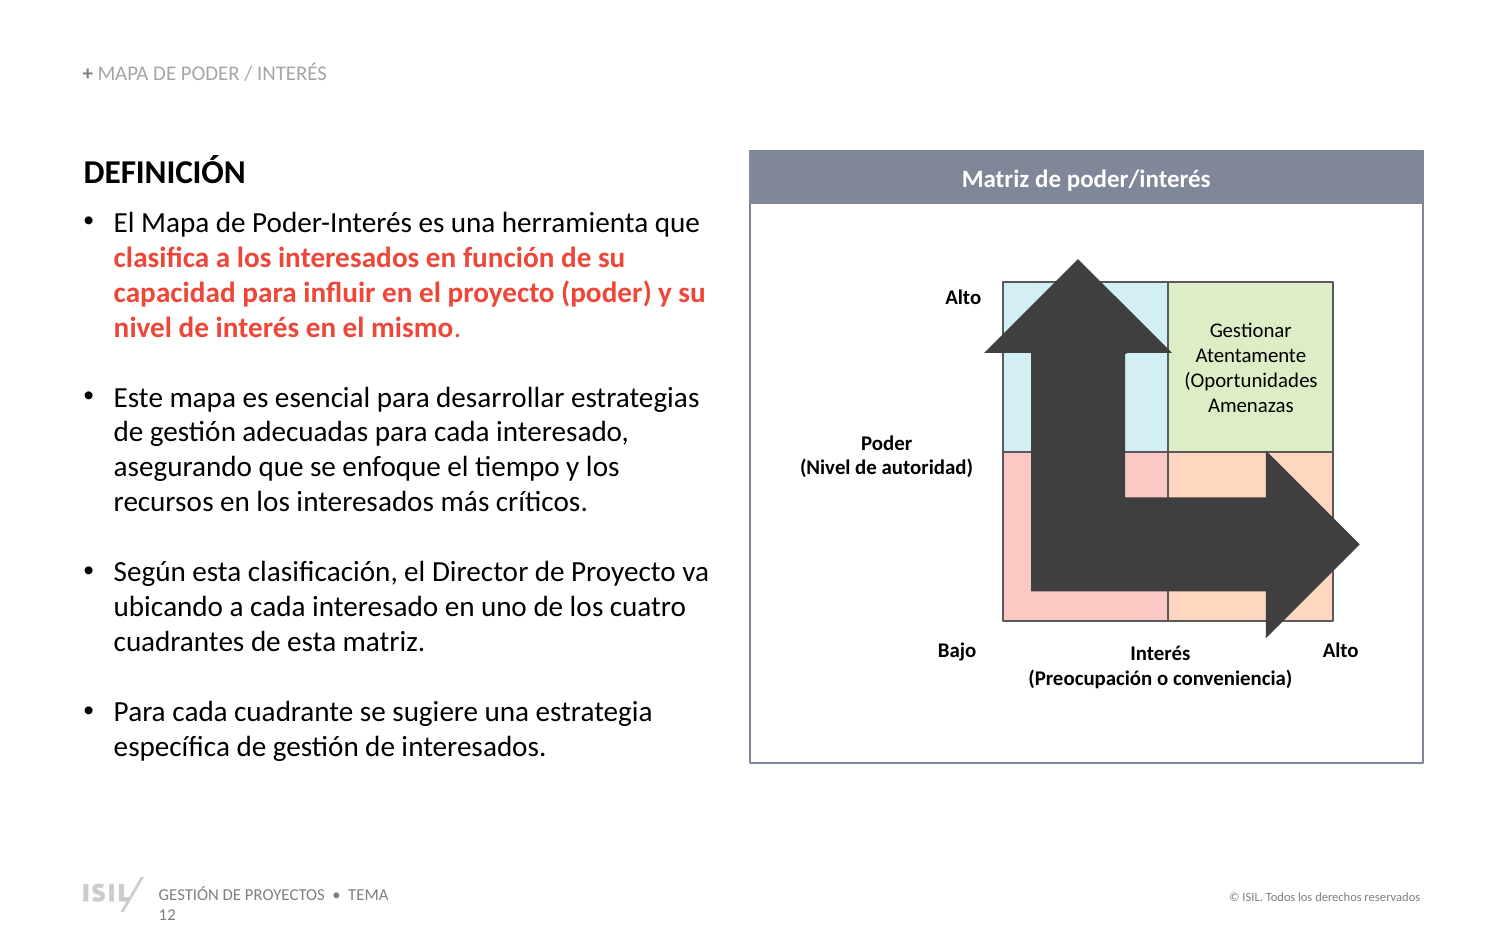

+ MAPA DE PODER / INTERÉS
DEFINICIÓN
El Mapa de Poder-Interés es una herramienta que clasifica a los interesados en función de su capacidad para influir en el proyecto (poder) y su nivel de interés en el mismo.

Este mapa es esencial para desarrollar estrategias de gestión adecuadas para cada interesado, asegurando que se enfoque el tiempo y los recursos en los interesados más críticos.

Según esta clasificación, el Director de Proyecto va ubicando a cada interesado en uno de los cuatro cuadrantes de esta matriz.

Para cada cuadrante se sugiere una estrategia específica de gestión de interesados.

Matriz de poder/interés

Mantener satisfecho
Gestionar Atentamente (Oportunidades Amenazas
Monitorear (esfuerzo
mínimo)
Mantener informado
Alto
Poder
(Nivel de autoridad)
Bajo
Alto
Interés
(Preocupación o conveniencia)